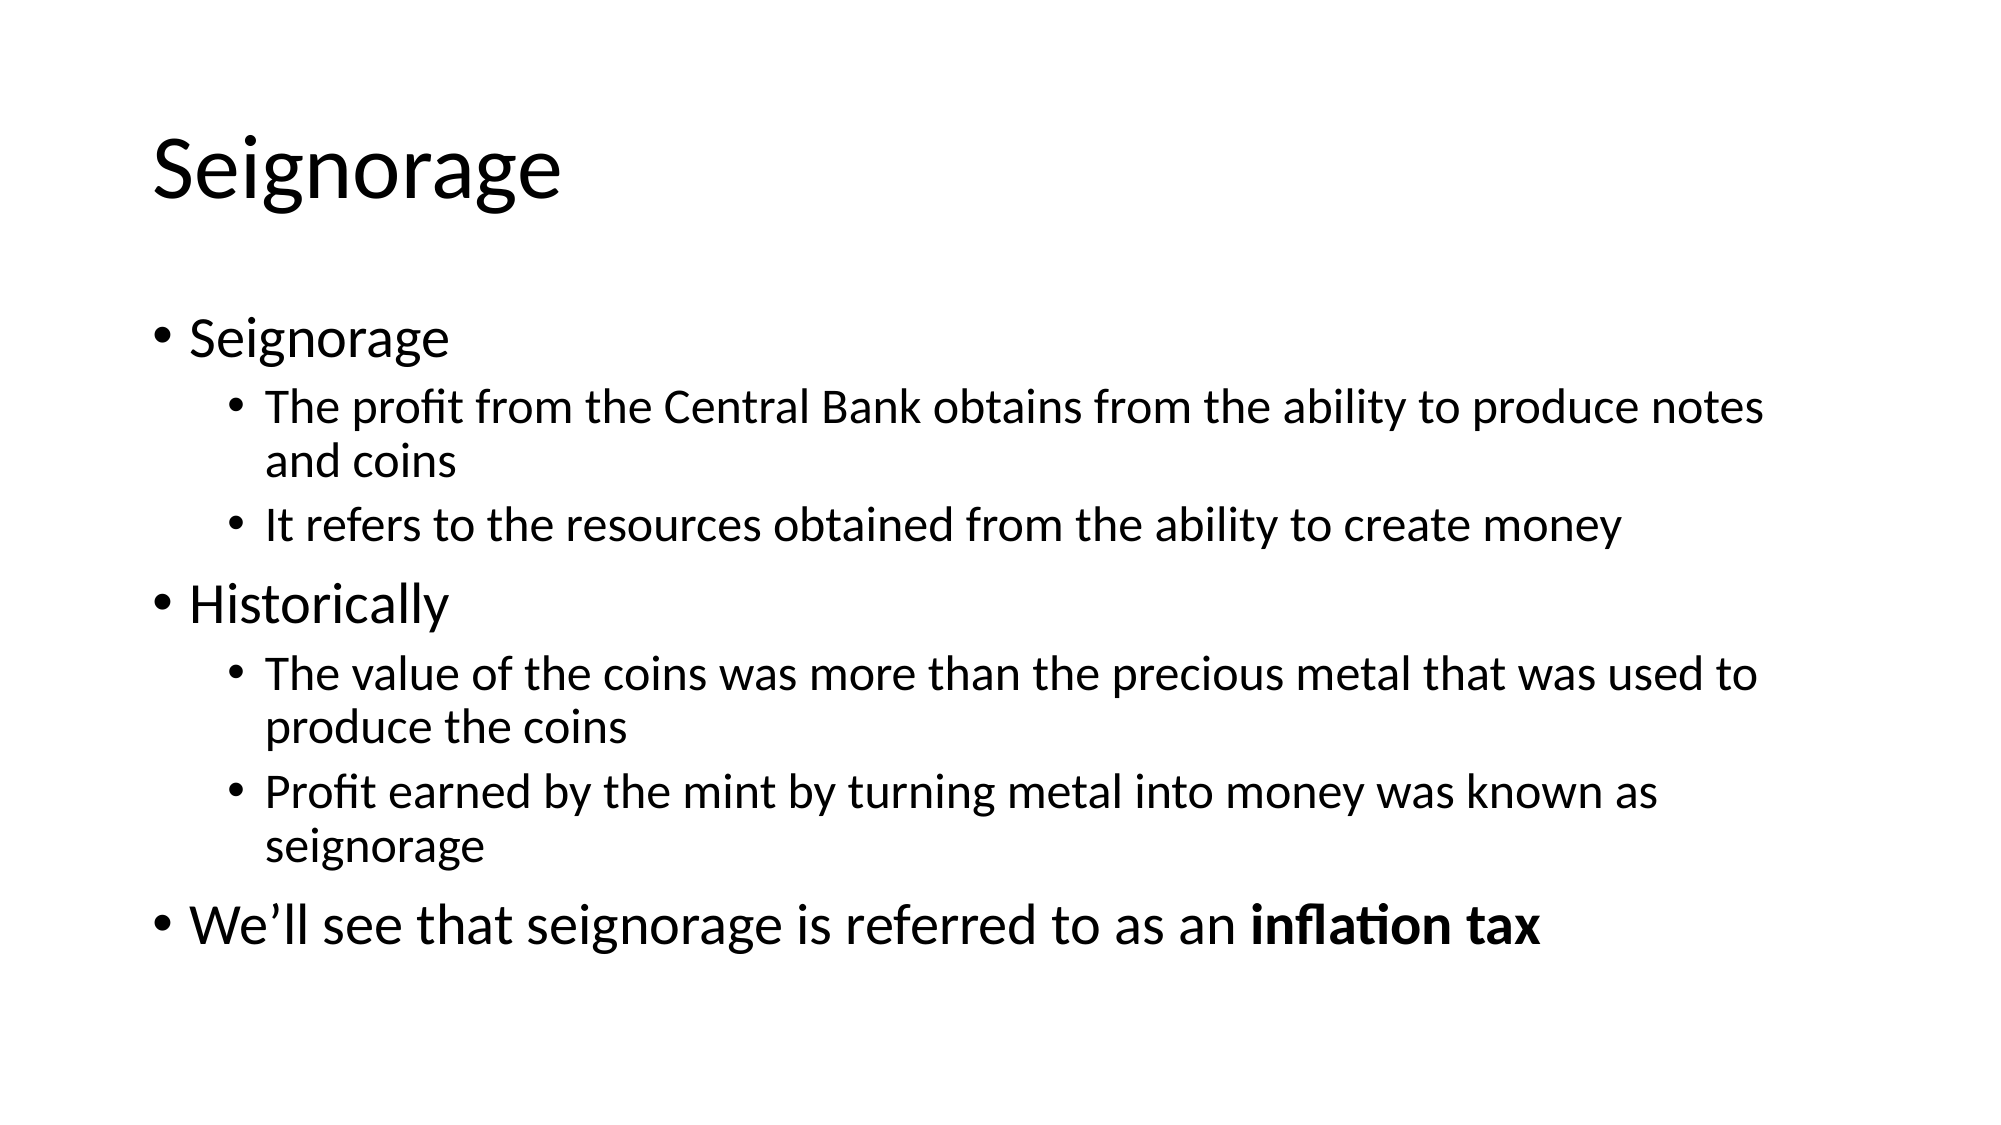

# Seignorage
Seignorage
The profit from the Central Bank obtains from the ability to produce notes and coins
It refers to the resources obtained from the ability to create money
Historically
The value of the coins was more than the precious metal that was used to produce the coins
Profit earned by the mint by turning metal into money was known as seignorage
We’ll see that seignorage is referred to as an inflation tax